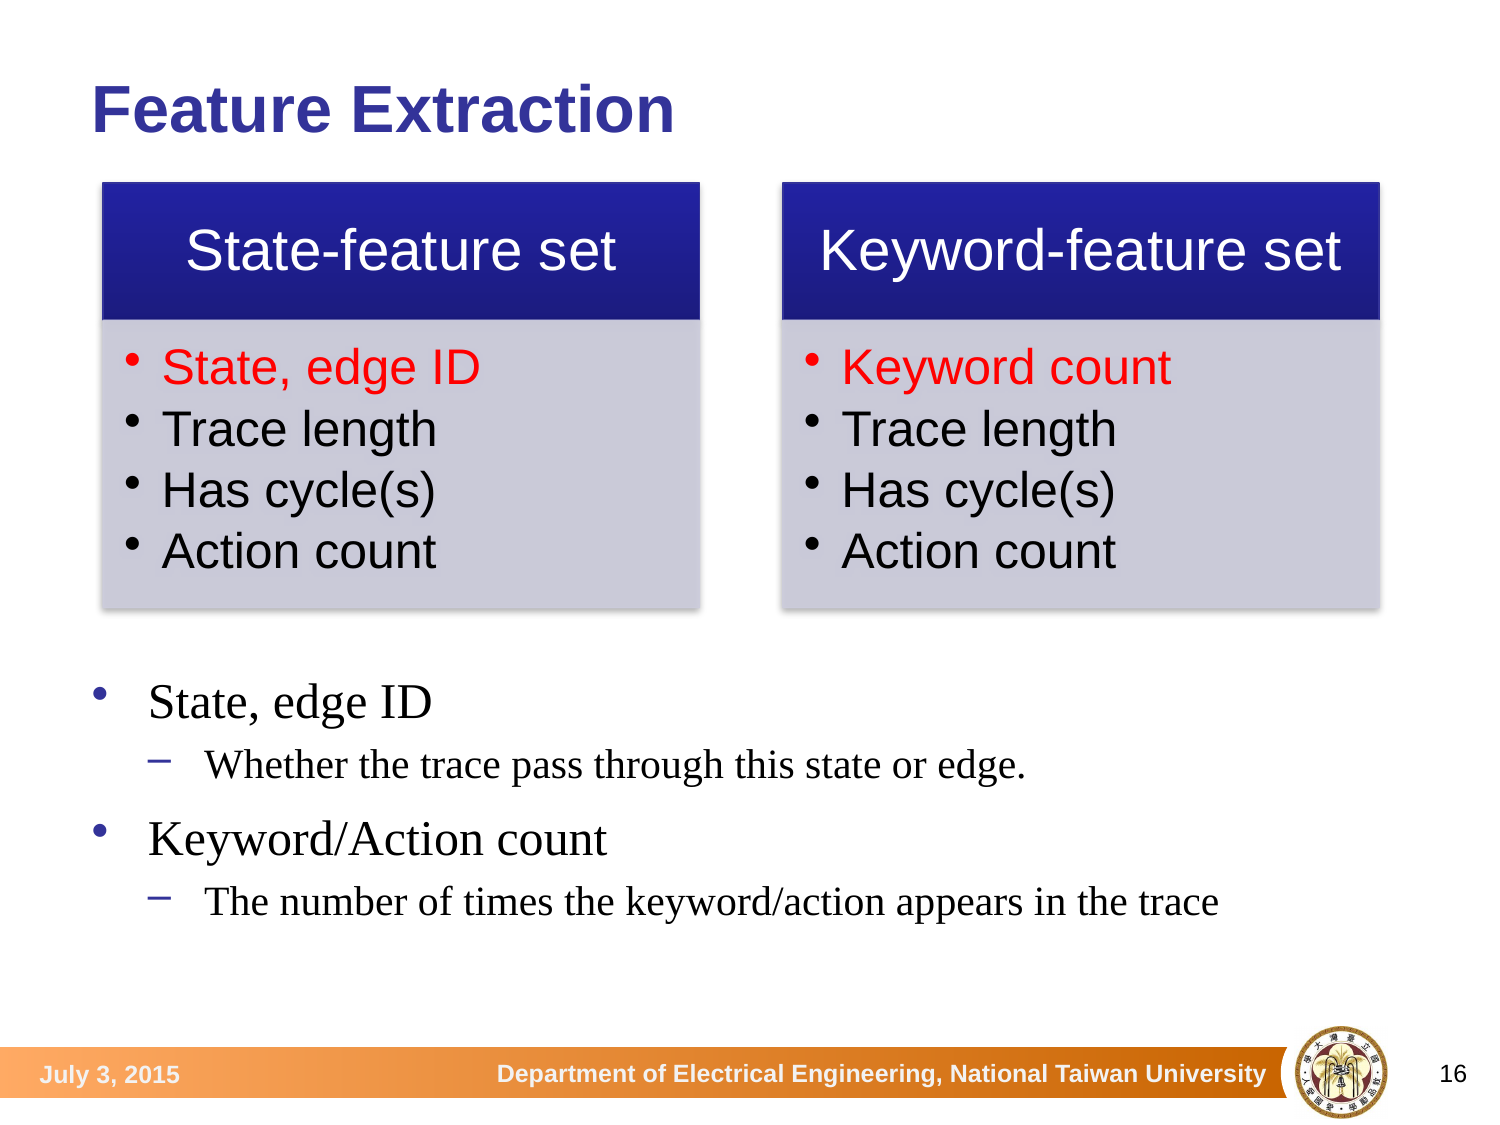

# Feature Extraction
State-feature set
State, edge ID
Trace length
Has cycle(s)
Action count
Keyword-feature set
Keyword count
Trace length
Has cycle(s)
Action count
State, edge ID
Whether the trace pass through this state or edge.
Keyword/Action count
The number of times the keyword/action appears in the trace
16
July 3, 2015